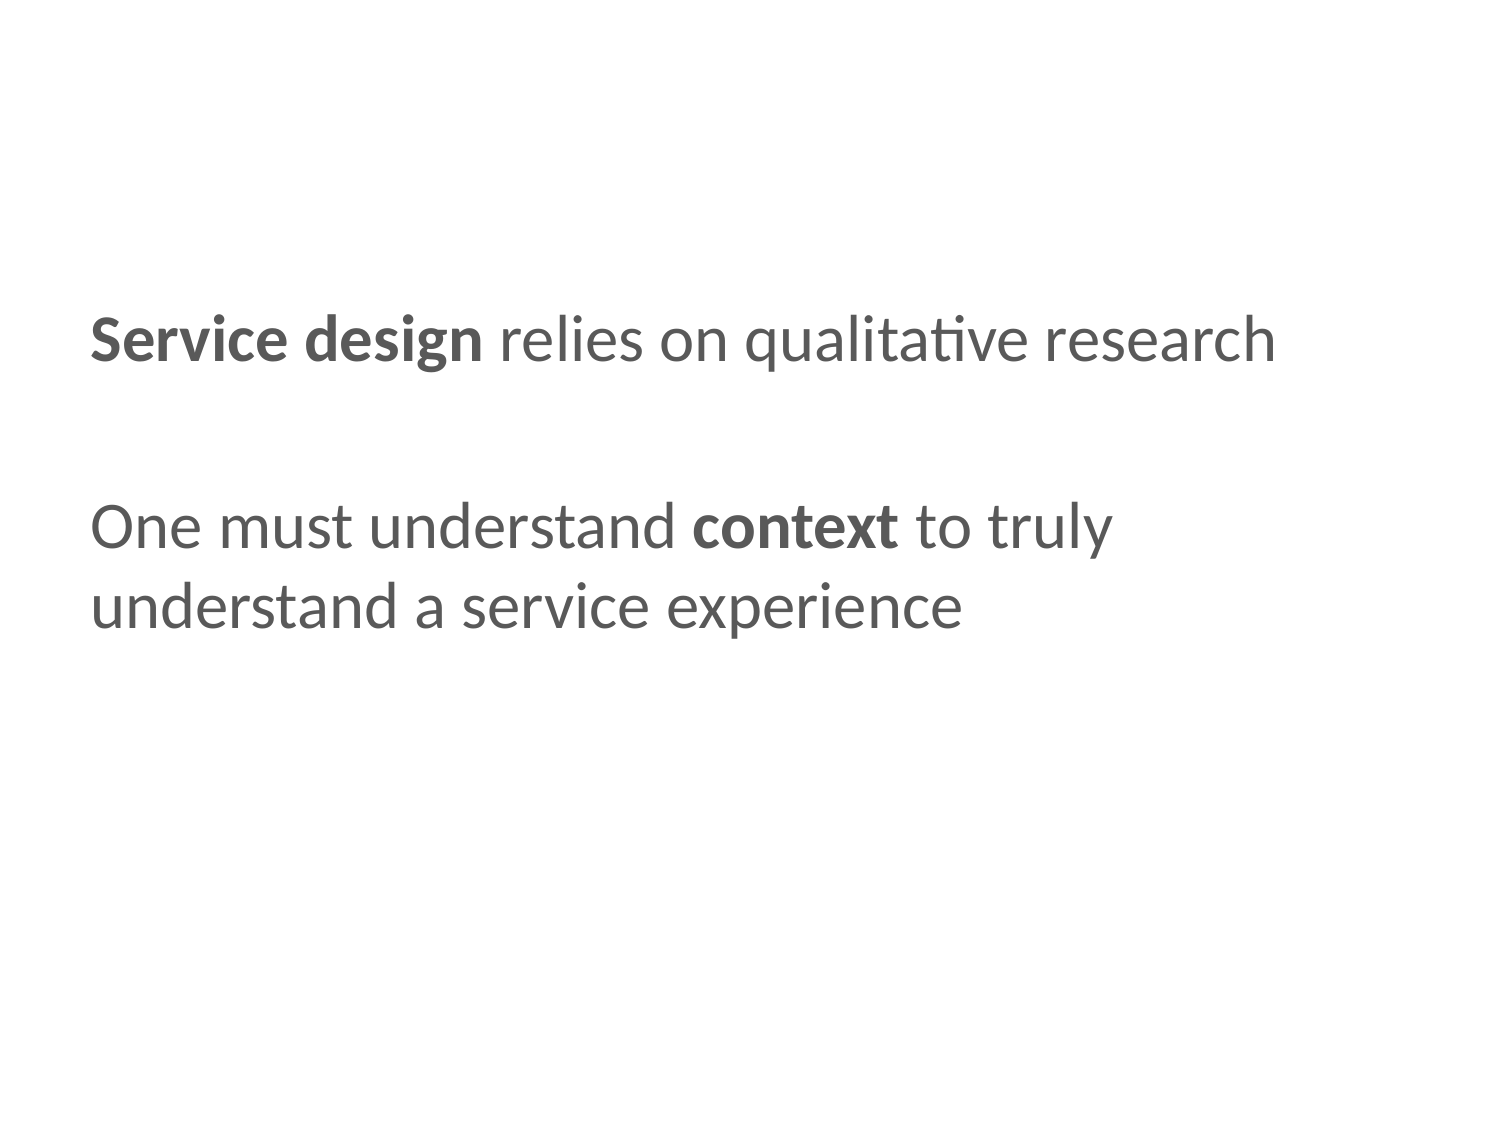

Service design relies on qualitative research

One must understand context to truly understand a service experience